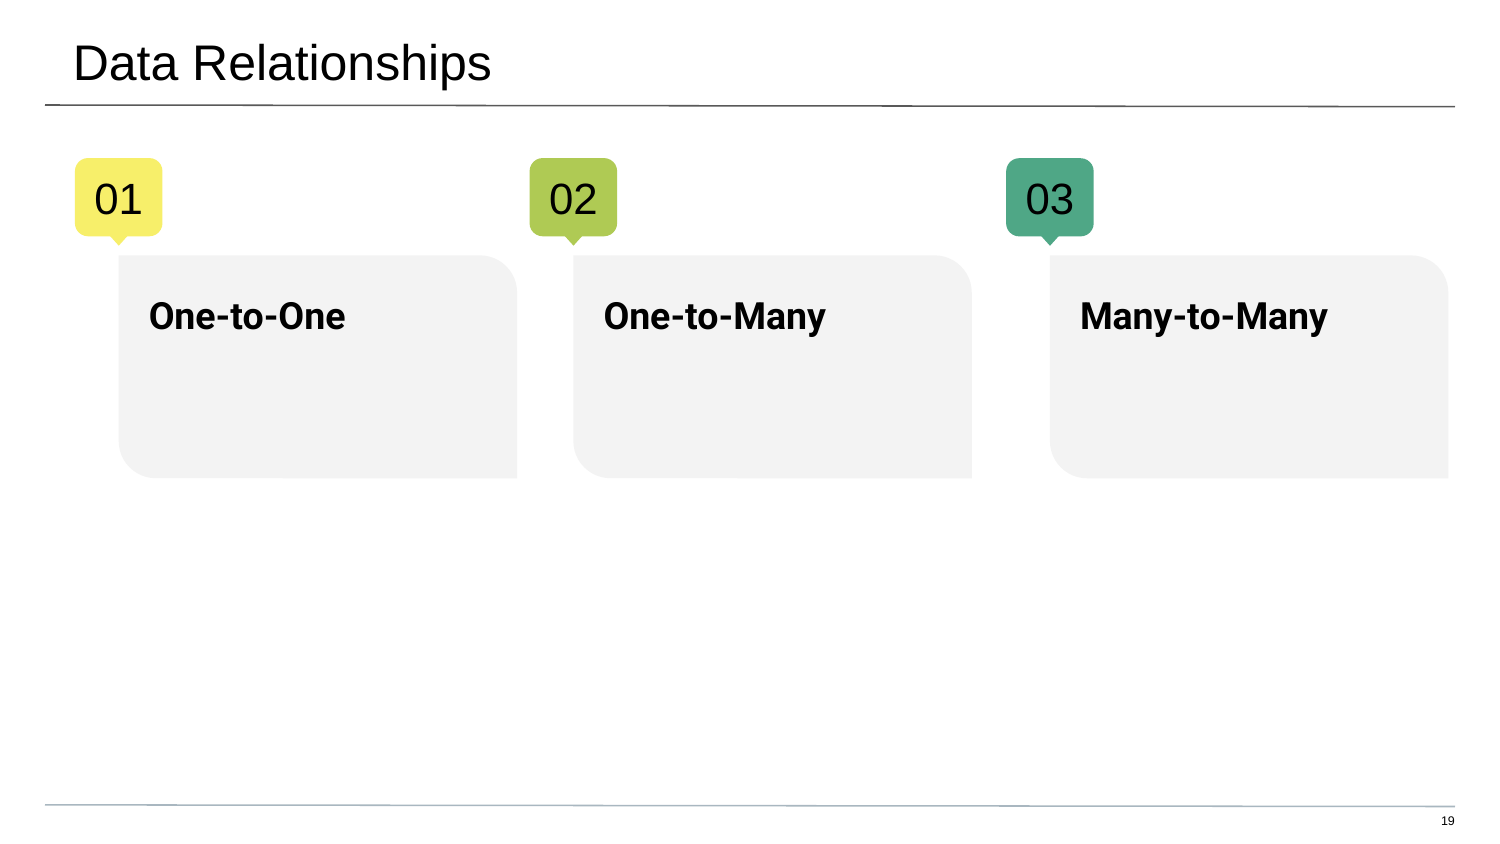

# Data Relationships
One-to-One
One-to-Many
Many-to-Many

19